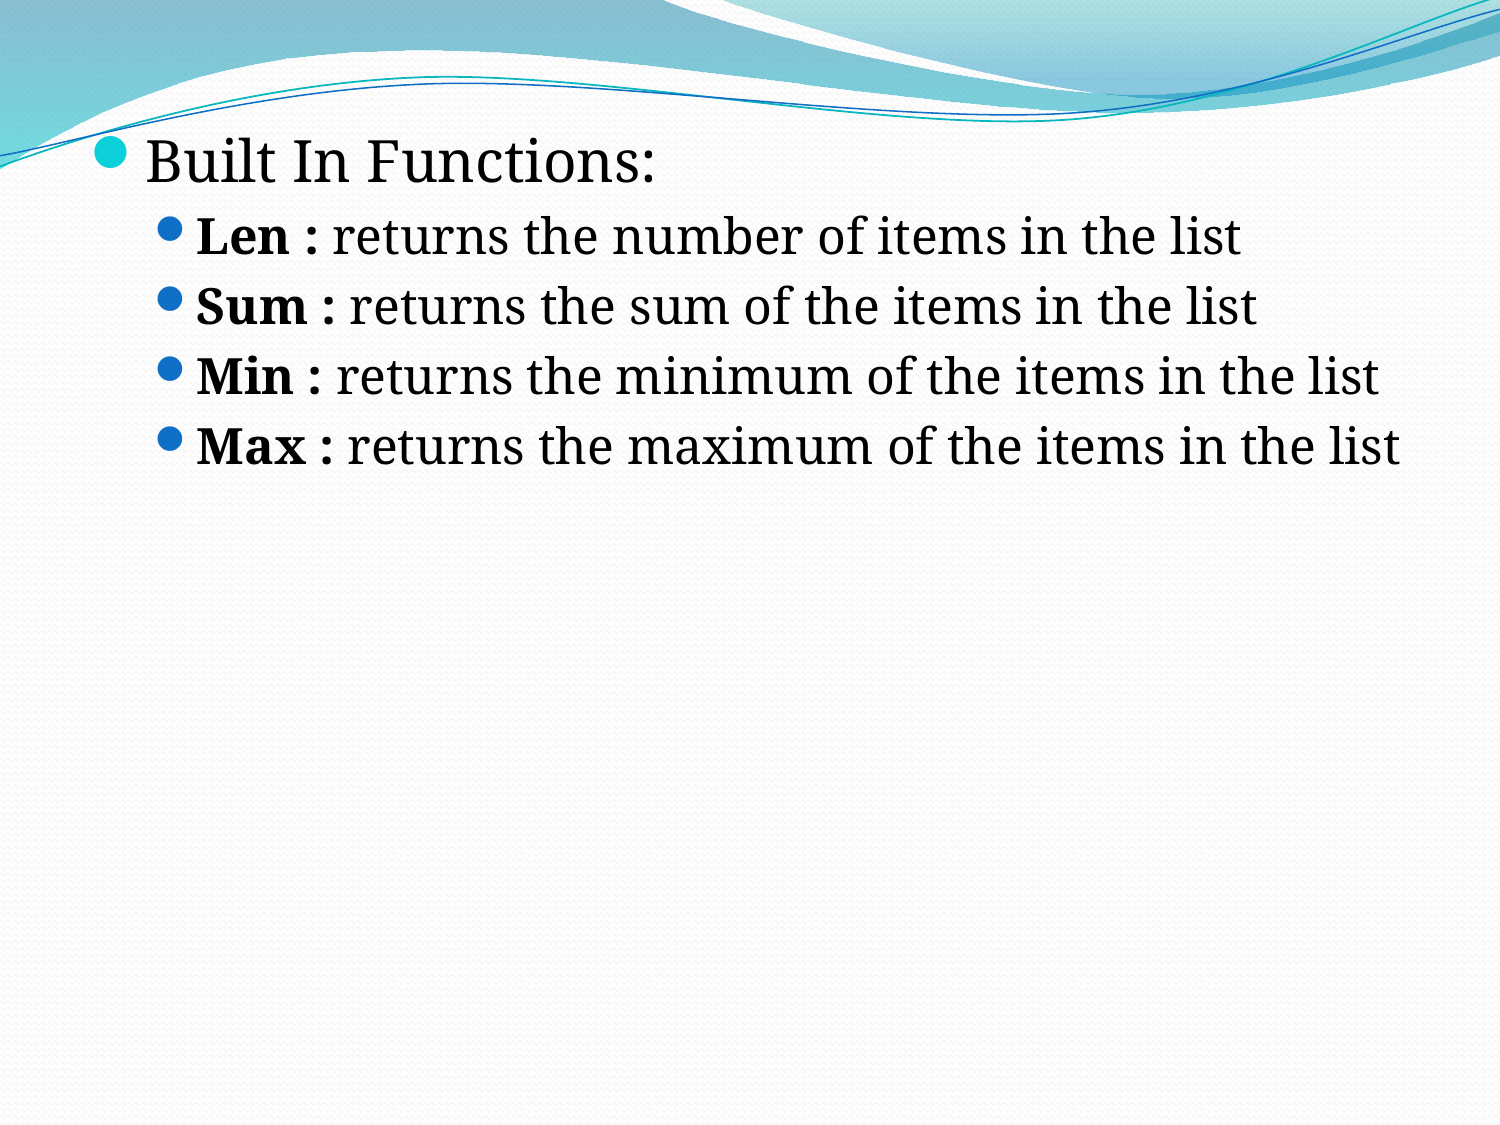

Built In Functions:
Len : returns the number of items in the list
Sum : returns the sum of the items in the list
Min : returns the minimum of the items in the list
Max : returns the maximum of the items in the list